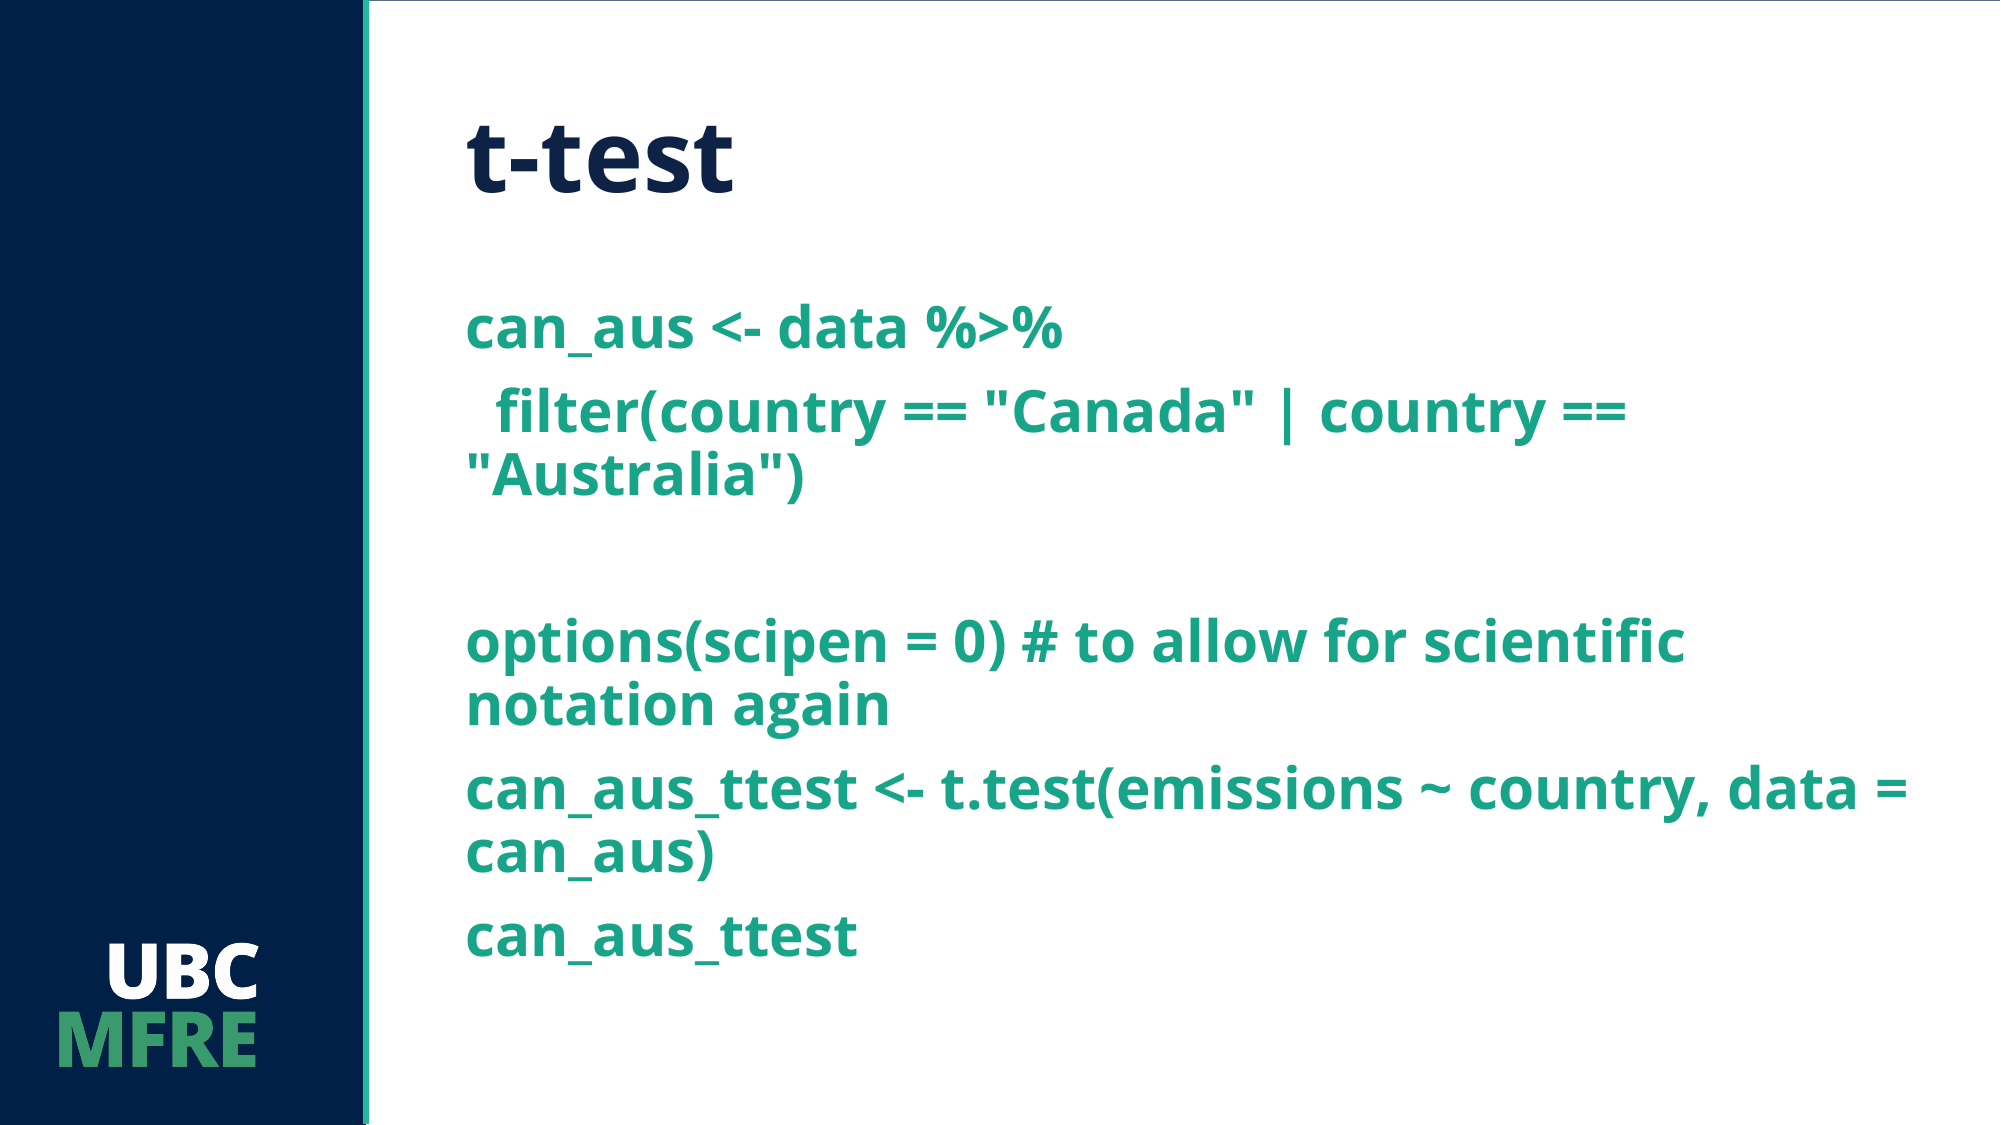

# t-test
can_aus <- data %>%
  filter(country == "Canada" | country == "Australia")

options(scipen = 0) # to allow for scientific notation again
can_aus_ttest <- t.test(emissions ~ country, data = can_aus)
can_aus_ttest